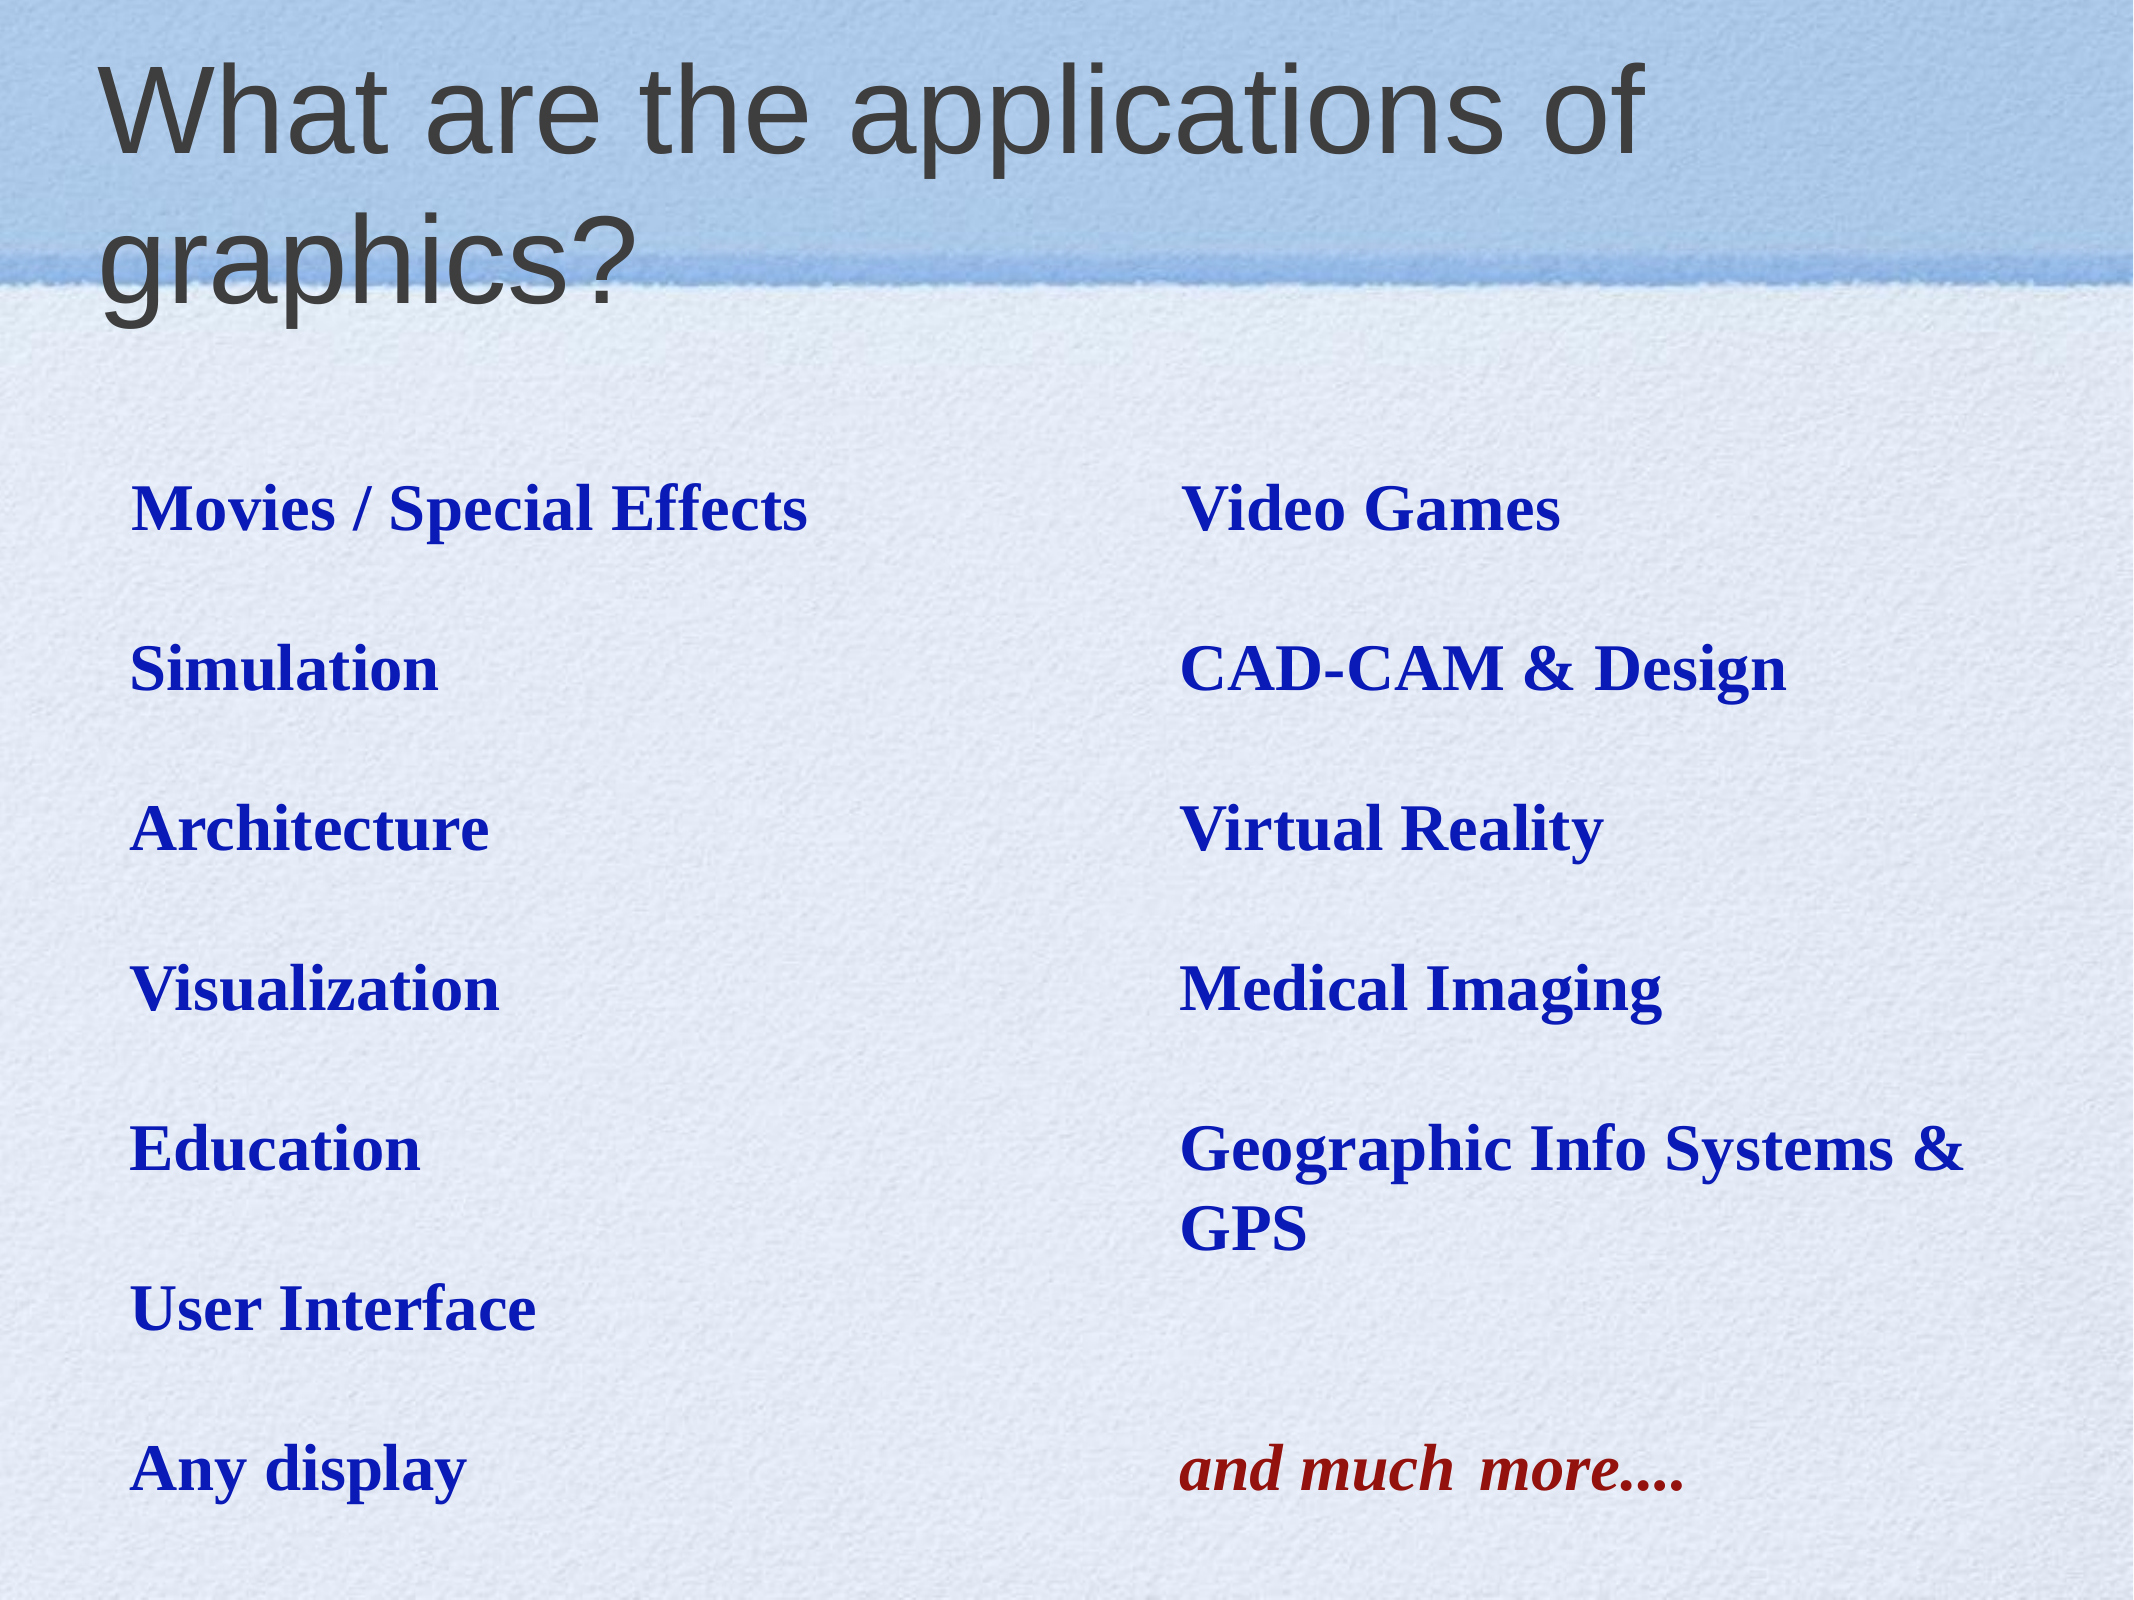

# What are the applications of graphics?
Movies / Special Effects			Video Games

Simulation 					CAD-CAM & Design

Architecture 					Virtual Reality

Visualization 					Medical Imaging

Education						Geographic Info Systems & 							GPS
User Interface

Any display					and much	more....